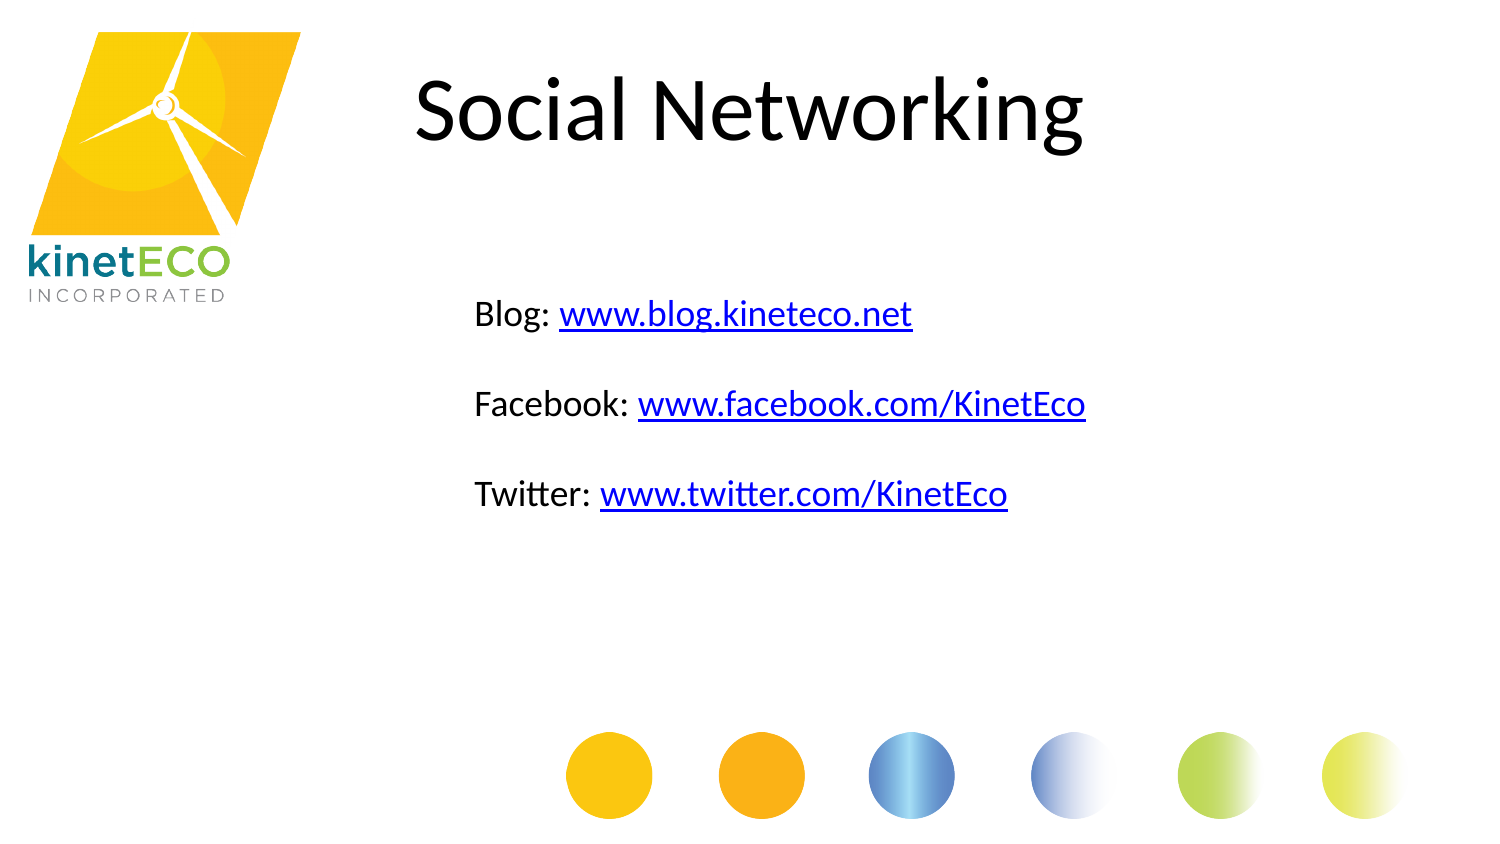

# Social Networking
Blog: www.blog.kineteco.net

Facebook: www.facebook.com/KinetEco

Twitter: www.twitter.com/KinetEco